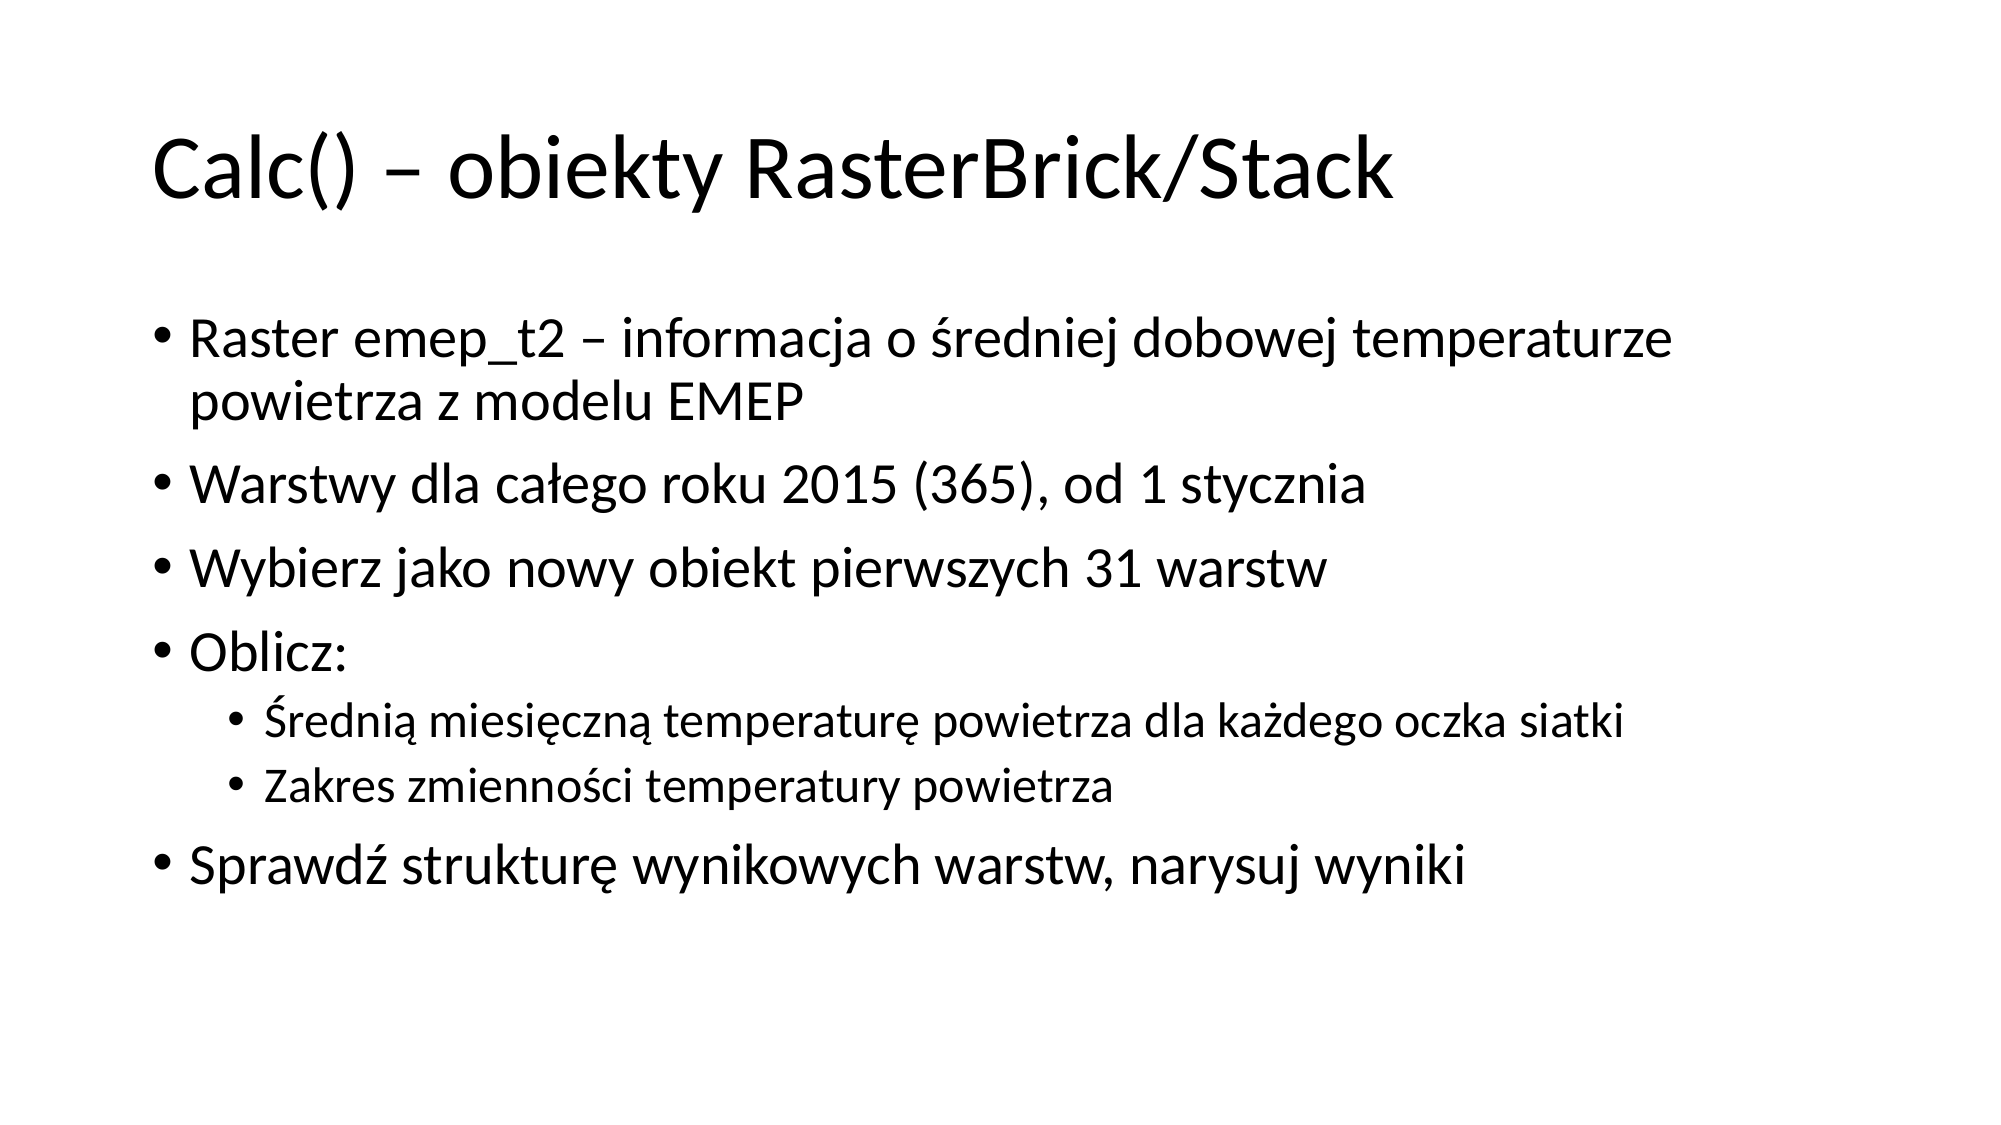

# Calc() – obiekty RasterBrick/Stack
Raster emep_t2 – informacja o średniej dobowej temperaturze powietrza z modelu EMEP
Warstwy dla całego roku 2015 (365), od 1 stycznia
Wybierz jako nowy obiekt pierwszych 31 warstw
Oblicz:
Średnią miesięczną temperaturę powietrza dla każdego oczka siatki
Zakres zmienności temperatury powietrza
Sprawdź strukturę wynikowych warstw, narysuj wyniki